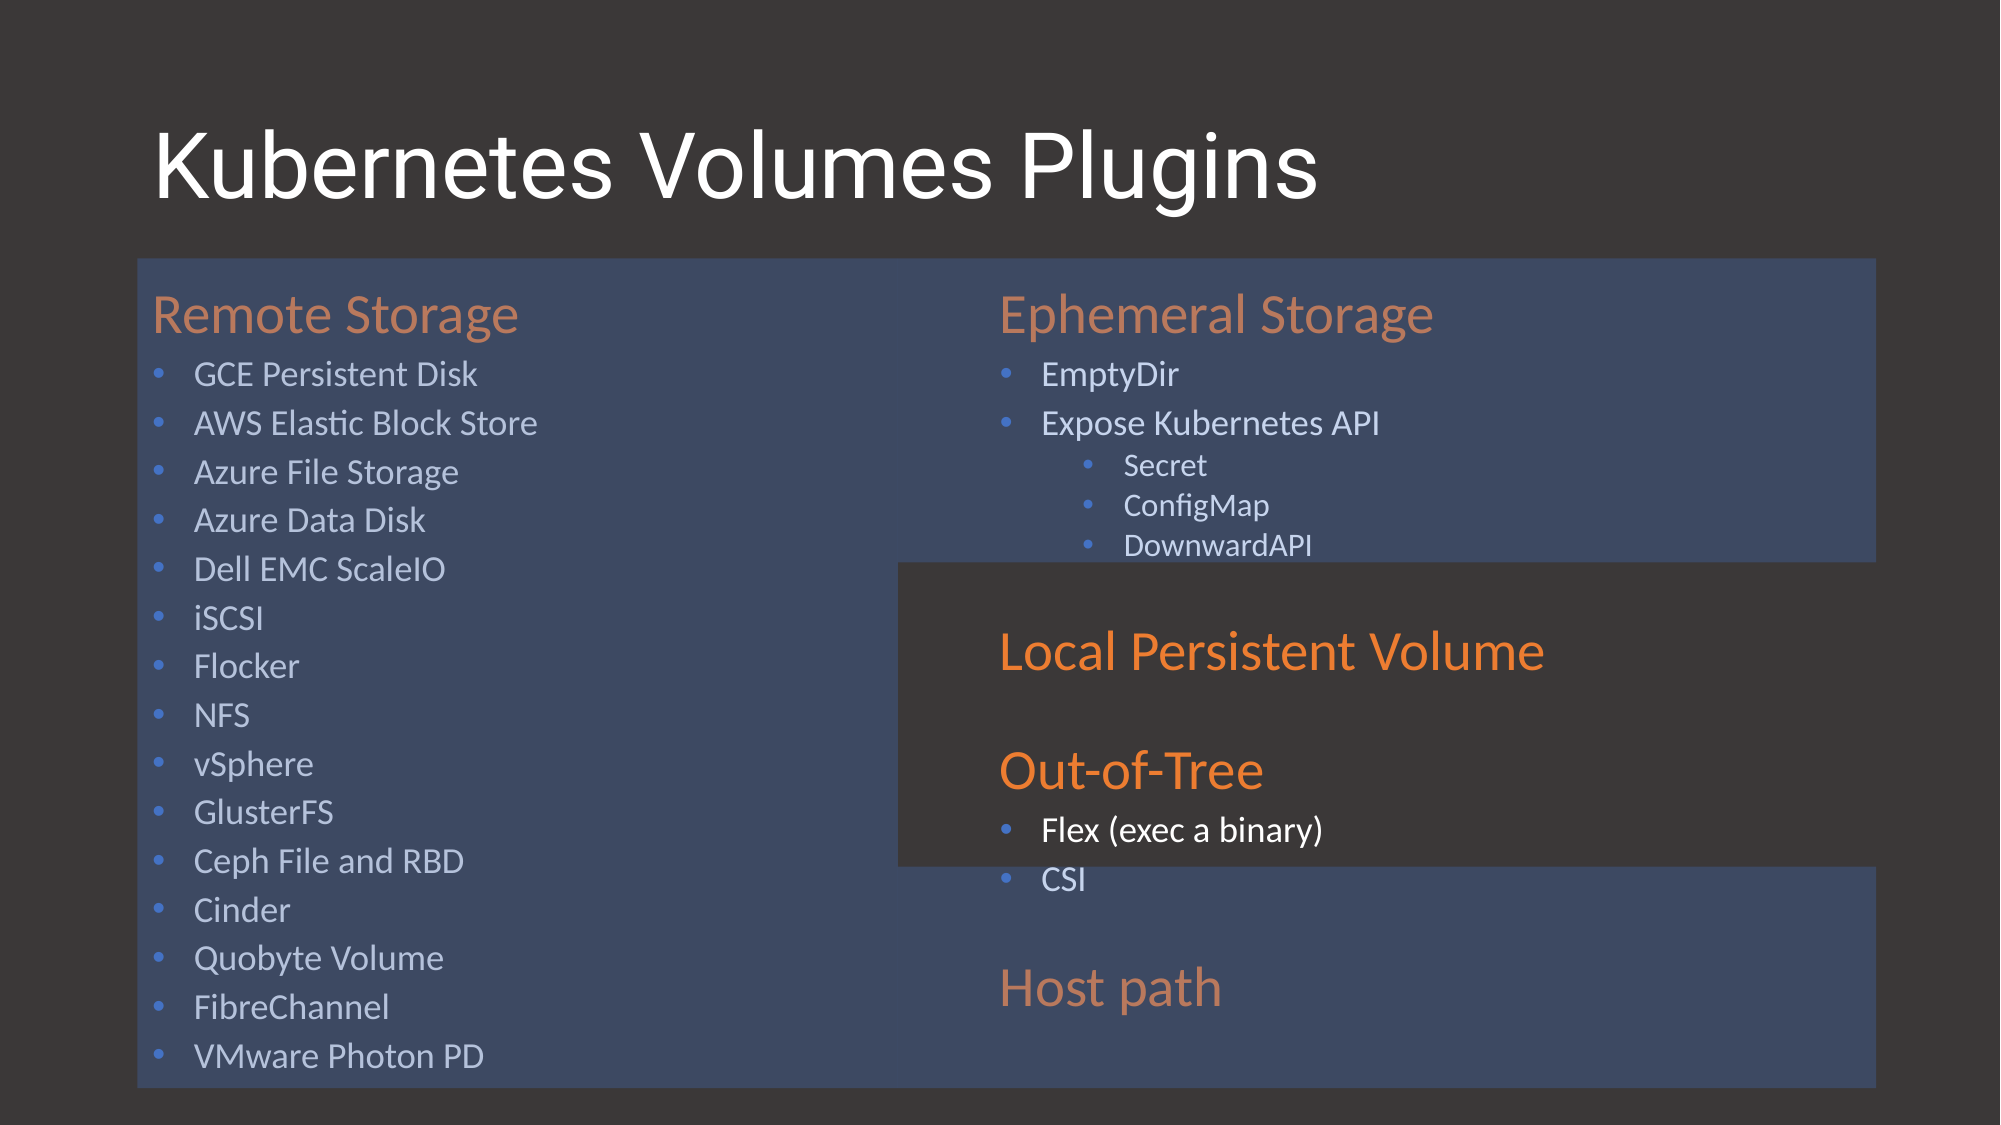

# Kubernetes Volumes Plugins

Remote Storage
GCE Persistent Disk
AWS Elastic Block Store
Azure File Storage
Azure Data Disk
Dell EMC ScaleIO
iSCSI
Flocker
NFS
vSphere
GlusterFS
Ceph File and RBD
Cinder
Quobyte Volume
FibreChannel
VMware Photon PD
Ephemeral Storage
EmptyDir
Expose Kubernetes API
Secret
ConfigMap
DownwardAPI

Local Persistent Volume

Out-of-Tree
Flex (exec a binary)
CSI

Host path